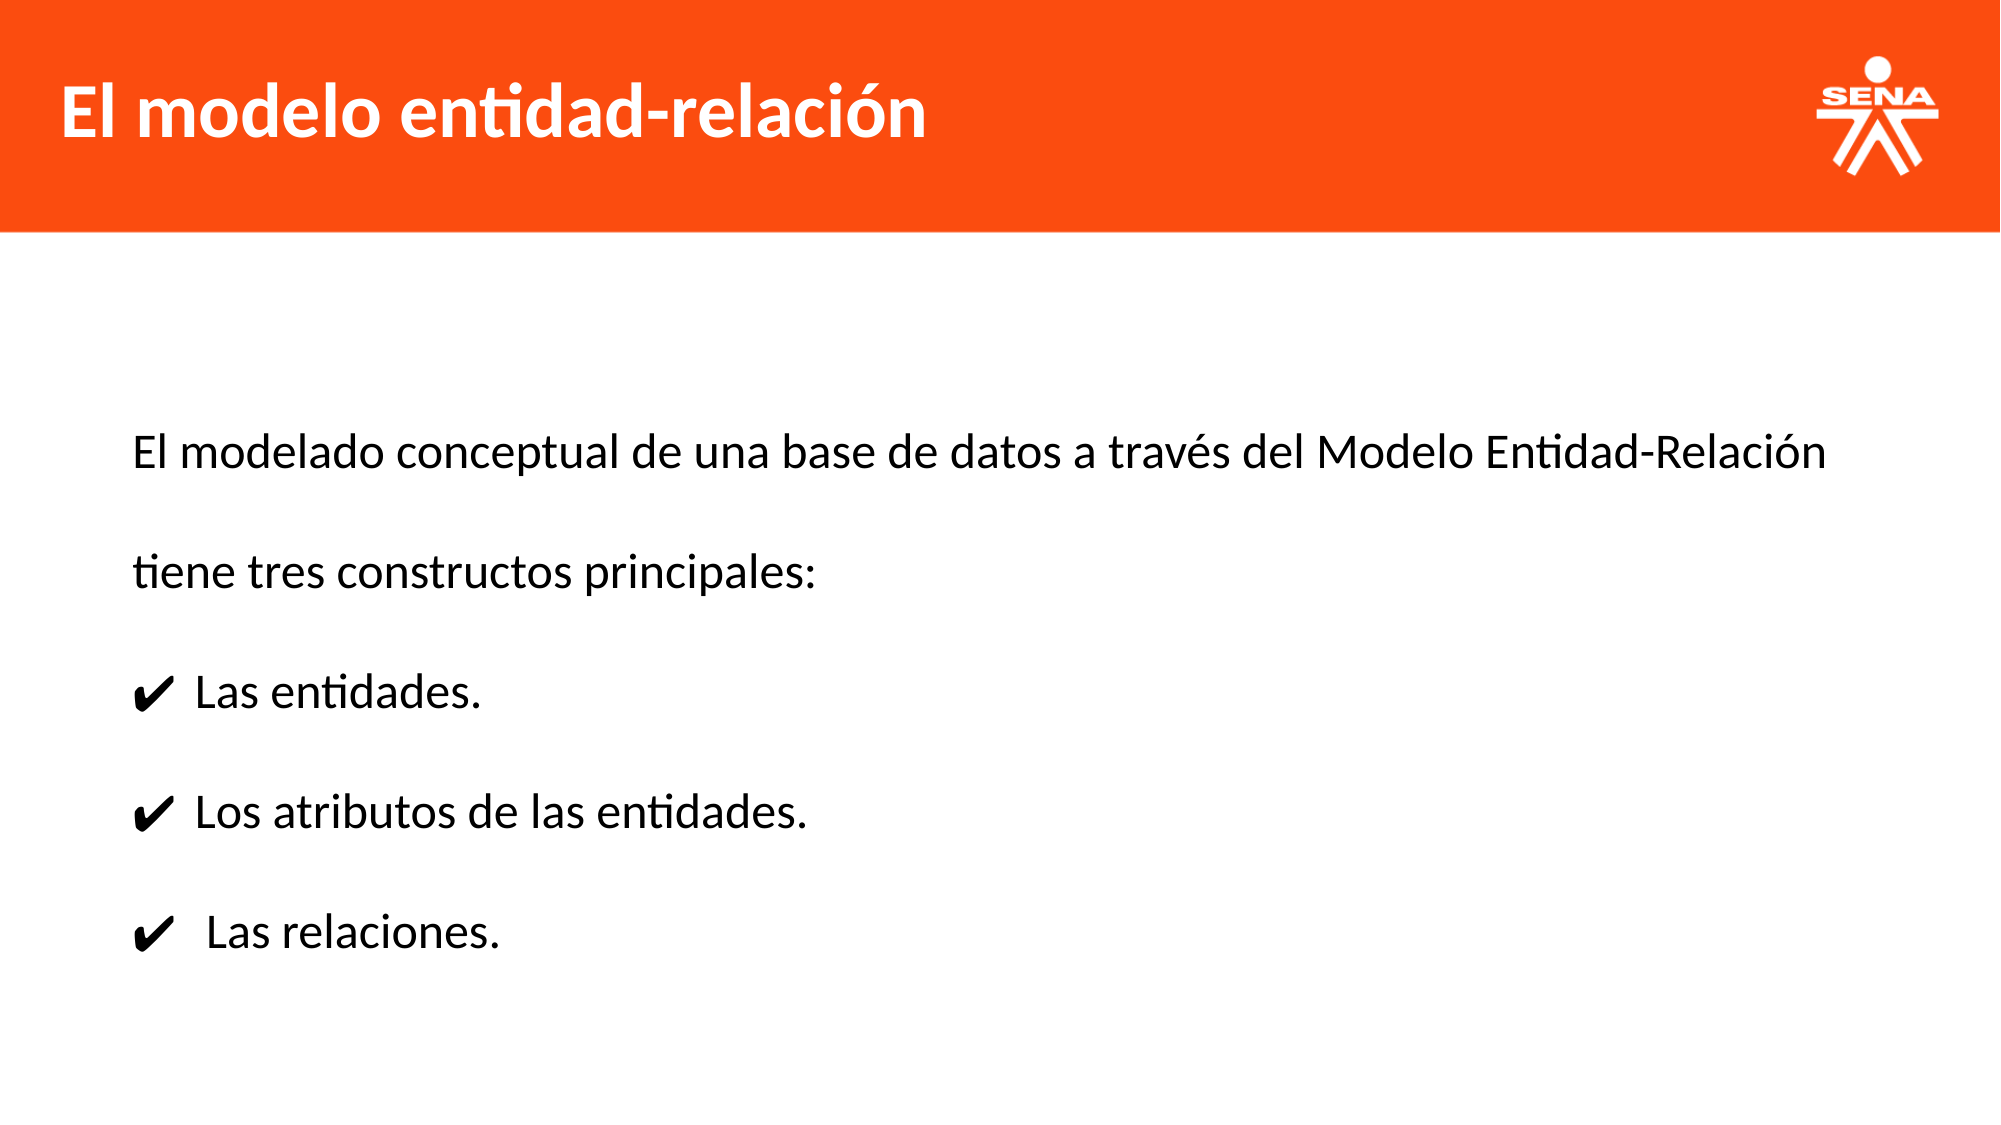

El modelo entidad-relación
El modelado conceptual de una base de datos a través del Modelo Entidad-Relación tiene tres constructos principales:
Las entidades.
Los atributos de las entidades.
 Las relaciones.